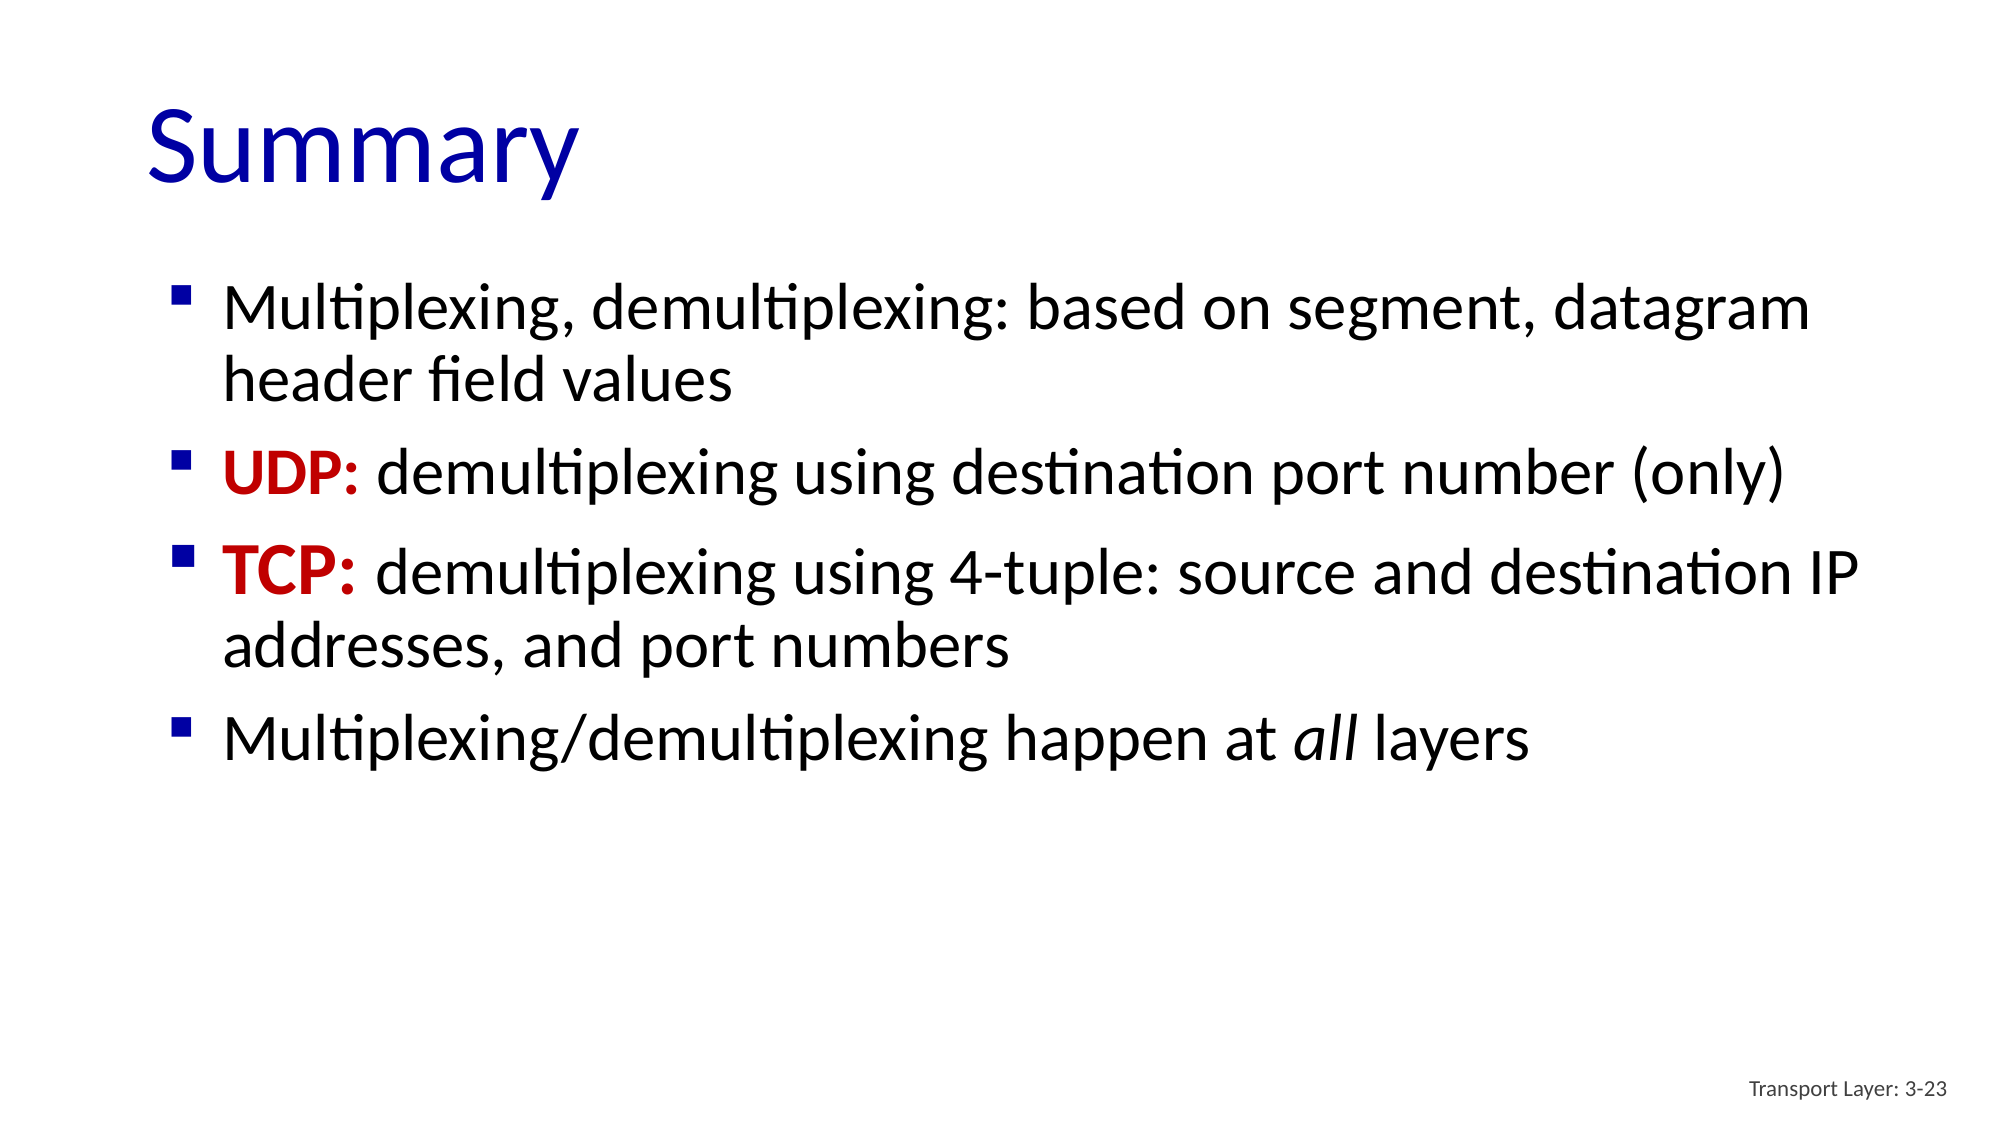

# Summary
Multiplexing, demultiplexing: based on segment, datagram header field values
UDP: demultiplexing using destination port number (only)
TCP: demultiplexing using 4-tuple: source and destination IP addresses, and port numbers
Multiplexing/demultiplexing happen at all layers
Transport Layer: 3-23